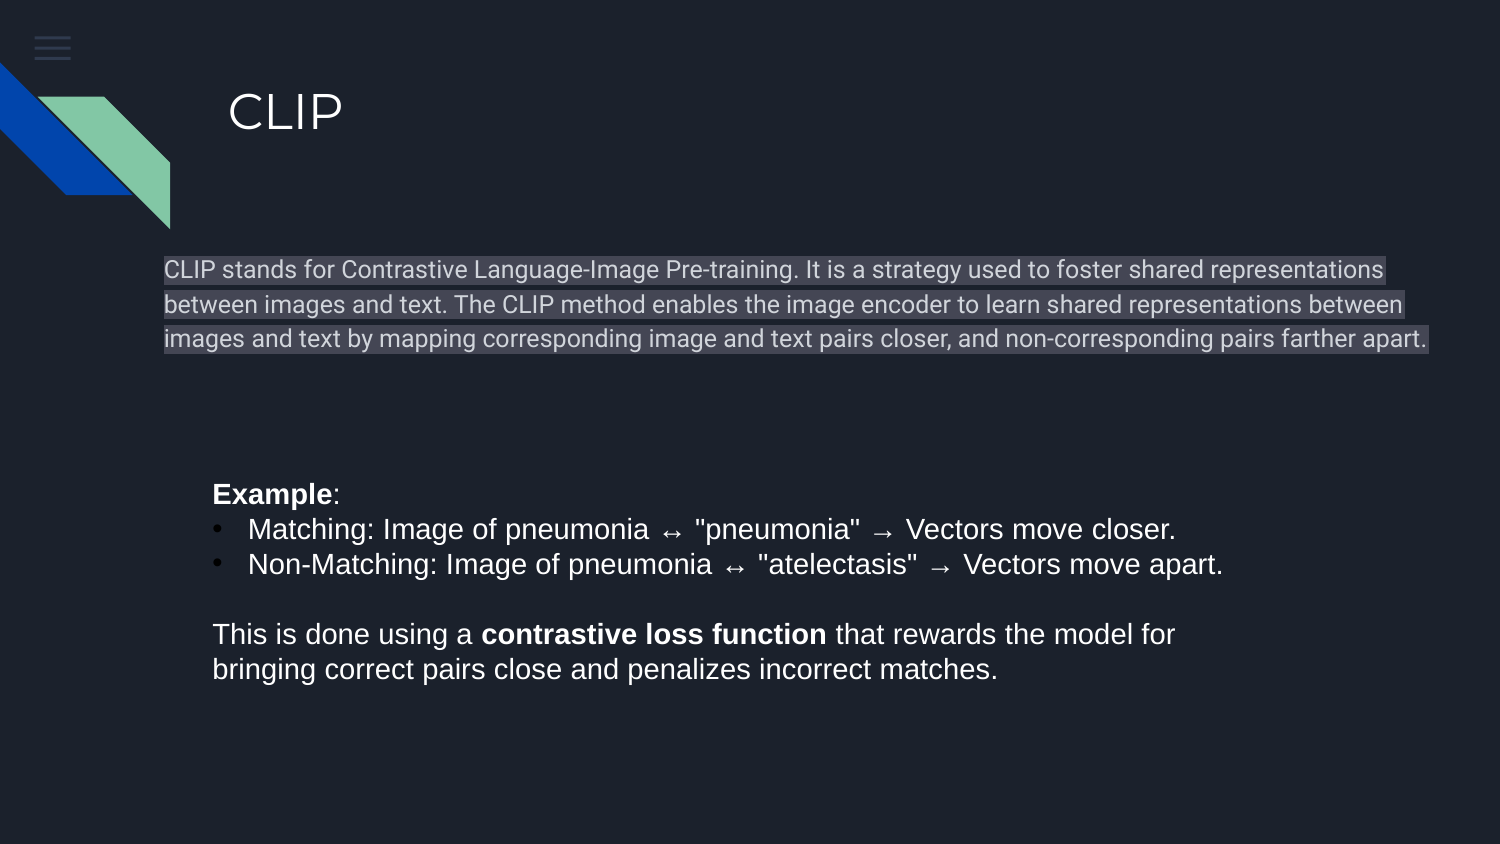

# CLIP
CLIP stands for Contrastive Language-Image Pre-training. It is a strategy used to foster shared representations between images and text. The CLIP method enables the image encoder to learn shared representations between images and text by mapping corresponding image and text pairs closer, and non-corresponding pairs farther apart.
Example:
Matching: Image of pneumonia ↔ "pneumonia" → Vectors move closer.
Non-Matching: Image of pneumonia ↔ "atelectasis" → Vectors move apart.

This is done using a contrastive loss function that rewards the model for bringing correct pairs close and penalizes incorrect matches.